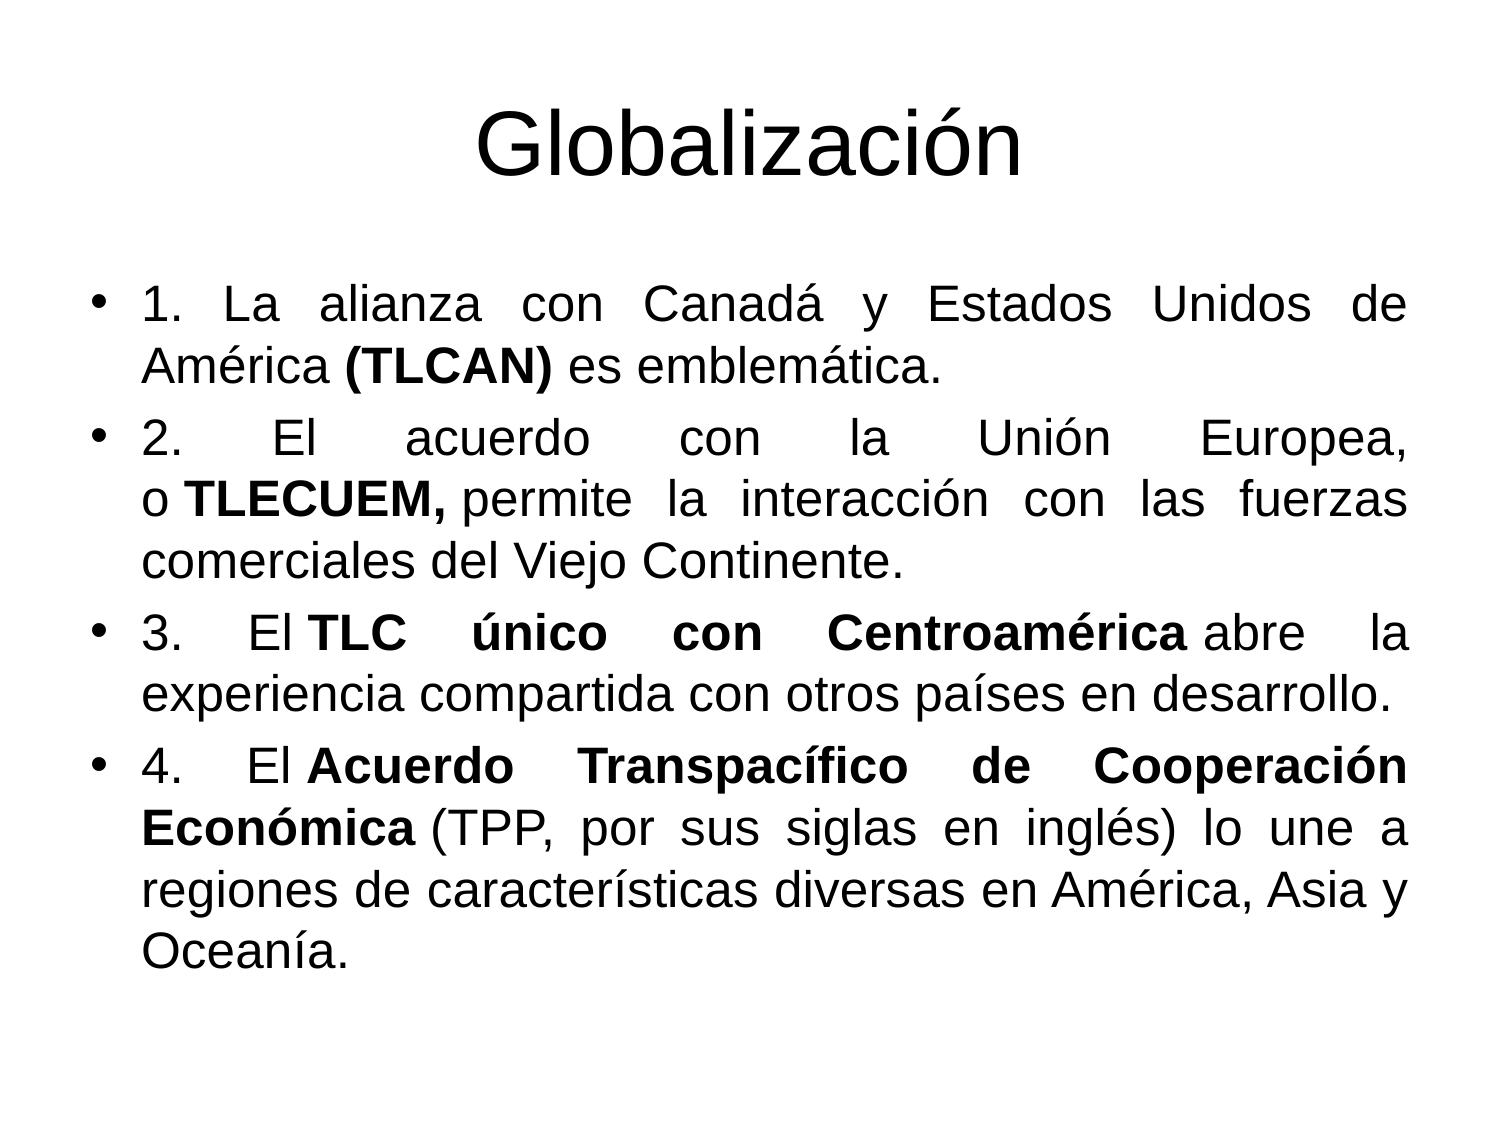

# Globalización
1. La alianza con Canadá y Estados Unidos de América (TLCAN) es emblemática.
2. El acuerdo con la Unión Europea, o TLECUEM, permite la interacción con las fuerzas comerciales del Viejo Continente.
3. El TLC único con Centroamérica abre la experiencia compartida con otros países en desarrollo.
4. El Acuerdo Transpacífico de Cooperación Económica (TPP, por sus siglas en inglés) lo une a regiones de características diversas en América, Asia y Oceanía.